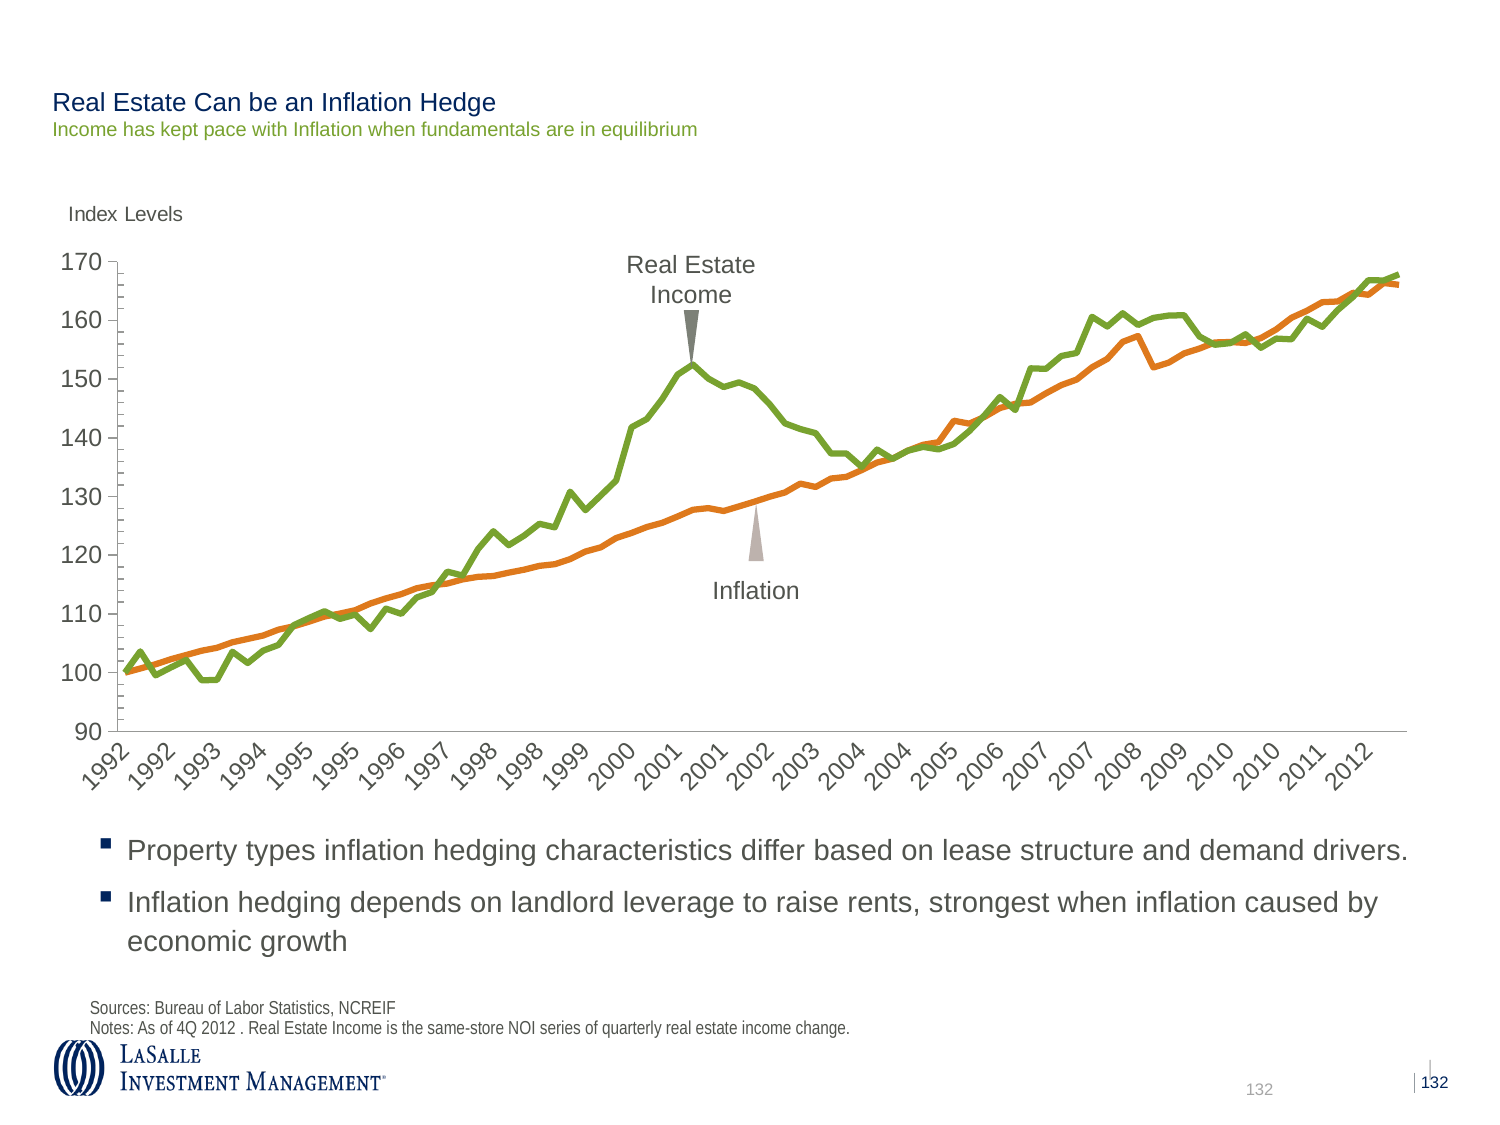

# Real Estate Can be an Inflation Hedge Income has kept pace with Inflation when fundamentals are in equilibrium

### Chart

| Category | Inflation | Real Estate Income |
|---|---|---|
| 1992 | 100.0 | 100.0 |
| 1992 | 100.71890726096333 | 103.626214 |
| 1992 | 101.43781452192667 | 99.5519887759583 |
| 1992 | 102.30050323508269 | 100.90424624685733 |
| 1993 | 103.01941049604602 | 102.17368725240286 |
| 1993 | 103.73831775700937 | 98.7053023301434 |
| 1993 | 104.24155283968368 | 98.77025831550083 |
| 1993 | 105.17613227893602 | 103.56816880545598 |
| 1994 | 105.75125808770669 | 101.6504104875473 |
| 1994 | 106.32638389647737 | 103.75319153905691 |
| 1994 | 107.33285406182604 | 104.72274332581917 |
| 1994 | 107.9079798705967 | 108.09359773540568 |
| 1995 | 108.69877785765635 | 109.31842358632117 |
| 1995 | 109.56146657081239 | 110.47058073897227 |
| 1995 | 110.0647016534867 | 109.1647124228801 |
| 1995 | 110.63982746225737 | 109.89377441303193 |
| 1996 | 111.79007907979872 | 107.4101652208577 |
| 1996 | 112.6527677929547 | 110.91178708983533 |
| 1996 | 113.37167505391803 | 110.01758077054522 |
| 1996 | 114.37814521926673 | 112.79907275198136 |
| 1997 | 114.88138030194106 | 113.73162780605108 |
| 1997 | 115.16894320632638 | 117.21614879193567 |
| 1997 | 115.88785046728971 | 116.54432091865023 |
| 1997 | 116.31919482386775 | 121.03730378085295 |
| 1998 | 116.46297627606039 | 124.0924850398329 |
| 1998 | 117.03810208483108 | 121.70510322512254 |
| 1998 | 117.54133716750539 | 123.32918237049779 |
| 1998 | 118.1883537023724 | 125.36098995142156 |
| 1999 | 118.47591660675774 | 124.74444955952167 |
| 1999 | 119.33860531991374 | 130.84157528853092 |
| 1999 | 120.63263838964775 | 127.67740076293457 |
| 1999 | 121.35154565061109 | 130.19618605228754 |
| 2000 | 122.93314162473041 | 132.74045257892223 |
| 2000 | 123.79583033788641 | 141.79651730459878 |
| 2000 | 124.80230050323509 | 143.20957773611119 |
| 2000 | 125.52120776419842 | 146.61858721579802 |
| 2001 | 126.59956865564341 | 150.767343414303 |
| 2001 | 127.74982027318475 | 152.47925986089598 |
| 2001 | 128.0373831775701 | 150.09734932196437 |
| 2001 | 127.53414809489576 | 148.6501271905104 |
| 2002 | 128.32494608195543 | 149.44002869587916 |
| 2002 | 129.11574406901508 | 148.41668878417465 |
| 2002 | 129.97843278217113 | 145.7332289692773 |
| 2002 | 130.69734004313446 | 142.46004170130757 |
| 2003 | 132.20704529115744 | 141.50275010988645 |
| 2003 | 131.63191948238676 | 140.79825036791436 |
| 2003 | 133.06973400431346 | 137.32657805271518 |
| 2003 | 133.35729690869877 | 137.33701212611564 |
| 2004 | 134.50754852624013 | 135.04350462416133 |
| 2004 | 135.80158159597414 | 138.00995667457863 |
| 2004 | 136.44859813084113 | 136.3989029657362 |
| 2004 | 137.81452192667146 | 137.81173507855655 |
| 2005 | 138.82099209202013 | 138.45767797451268 |
| 2005 | 139.25233644859813 | 138.02977452073245 |
| 2005 | 142.91876347951117 | 138.95470375800937 |
| 2005 | 142.4155283968368 | 141.1399901916771 |
| 2006 | 143.56578001437813 | 143.83938847928627 |
| 2006 | 145.07548526240117 | 146.95556095114864 |
| 2006 | 145.7943925233645 | 144.72357050031042 |
| 2006 | 146.0100647016535 | 151.83162380112628 |
| 2007 | 147.58303378864127 | 151.74508129387587 |
| 2007 | 148.98202731847593 | 153.93946236211417 |
| 2007 | 149.92595255212078 | 154.44626493889197 |
| 2007 | 152.00934579439252 | 160.60919293832924 |
| 2008 | 153.44428468727534 | 158.9506123186018 |
| 2008 | 156.34076204169662 | 161.21825897615938 |
| 2008 | 157.34867002156722 | 159.21208959292926 |
| 2008 | 151.97771387491014 | 160.4193837234662 |
| 2009 | 152.81164629762762 | 160.8271104417193 |
| 2009 | 154.38102084831058 | 160.87271296888503 |
| 2009 | 155.1998562185478 | 157.2523835656922 |
| 2009 | 156.24011502516177 | 155.84767790125278 |
| 2010 | 156.31919482386775 | 156.12642705794698 |
| 2010 | 156.1509705248023 | 157.6350985803077 |
| 2010 | 156.98346513299785 | 155.33818494808617 |
| 2010 | 158.4572250179727 | 156.90378103904948 |
| 2011 | 160.4550682961898 | 156.76874650701166 |
| 2011 | 161.63695183321352 | 160.29015350161316 |
| 2011 | 163.098490294752 | 158.89660052447934 |
| 2011 | 163.215672178289 | 161.76315398968316 |
| 2012 | 164.7002156721783 | 163.9992368022818 |
| 2012 | 164.3551401869159 | 166.8334994925691 |
| 2012 | 166.36520488856937 | 166.80011277265066 |
| 2012 | 166.05248023005035 | 167.84480689896267 |
Real Estate Income

Inflation
Property types inflation hedging characteristics differ based on lease structure and demand drivers.
Inflation hedging depends on landlord leverage to raise rents, strongest when inflation caused by economic growth
Sources: Bureau of Labor Statistics, NCREIF
Notes: As of 4Q 2012 . Real Estate Income is the same-store NOI series of quarterly real estate income change.
│132